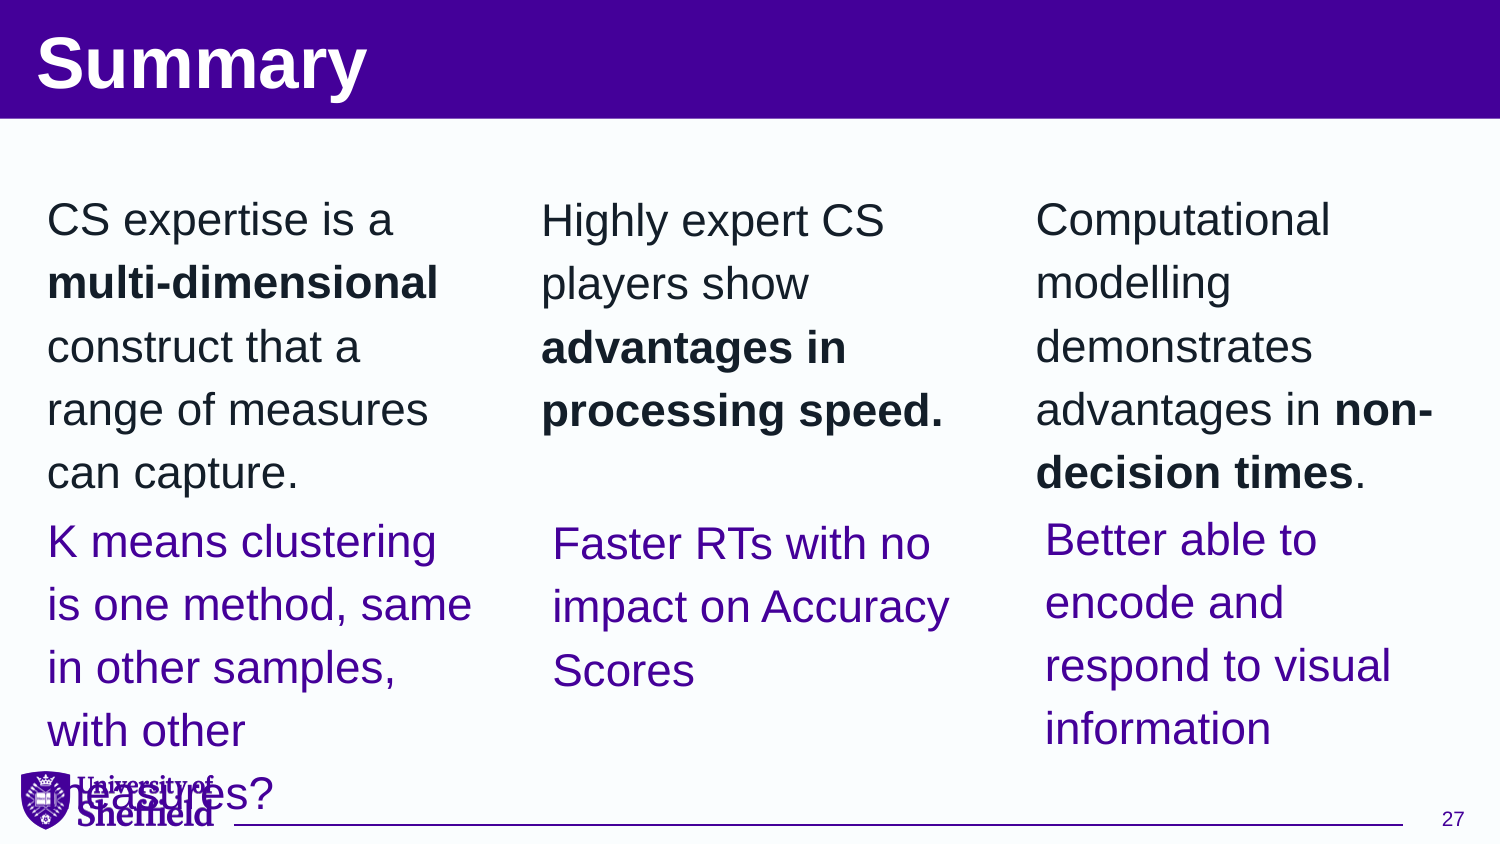

# Summary
CS expertise is a multi-dimensional construct that a range of measures can capture.
Computational modelling demonstrates advantages in non-decision times.

Highly expert CS players show advantages in processing speed.
Better able to encode and respond to visual information
K means clustering is one method, same in other samples, with other measures?
Faster RTs with no impact on Accuracy Scores
27